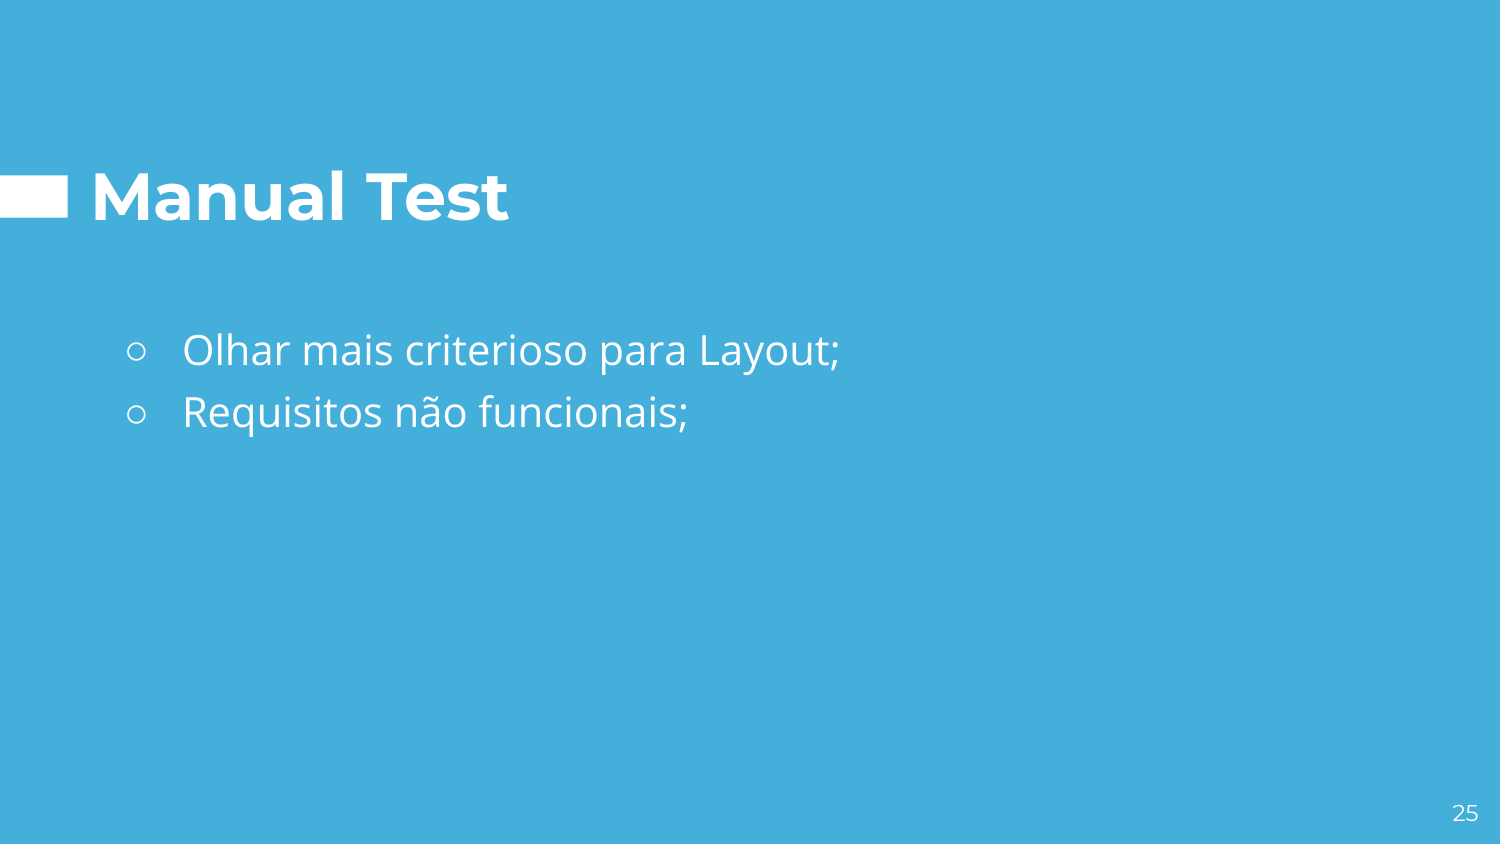

# Manual Test
Olhar mais criterioso para Layout;
Requisitos não funcionais;

25